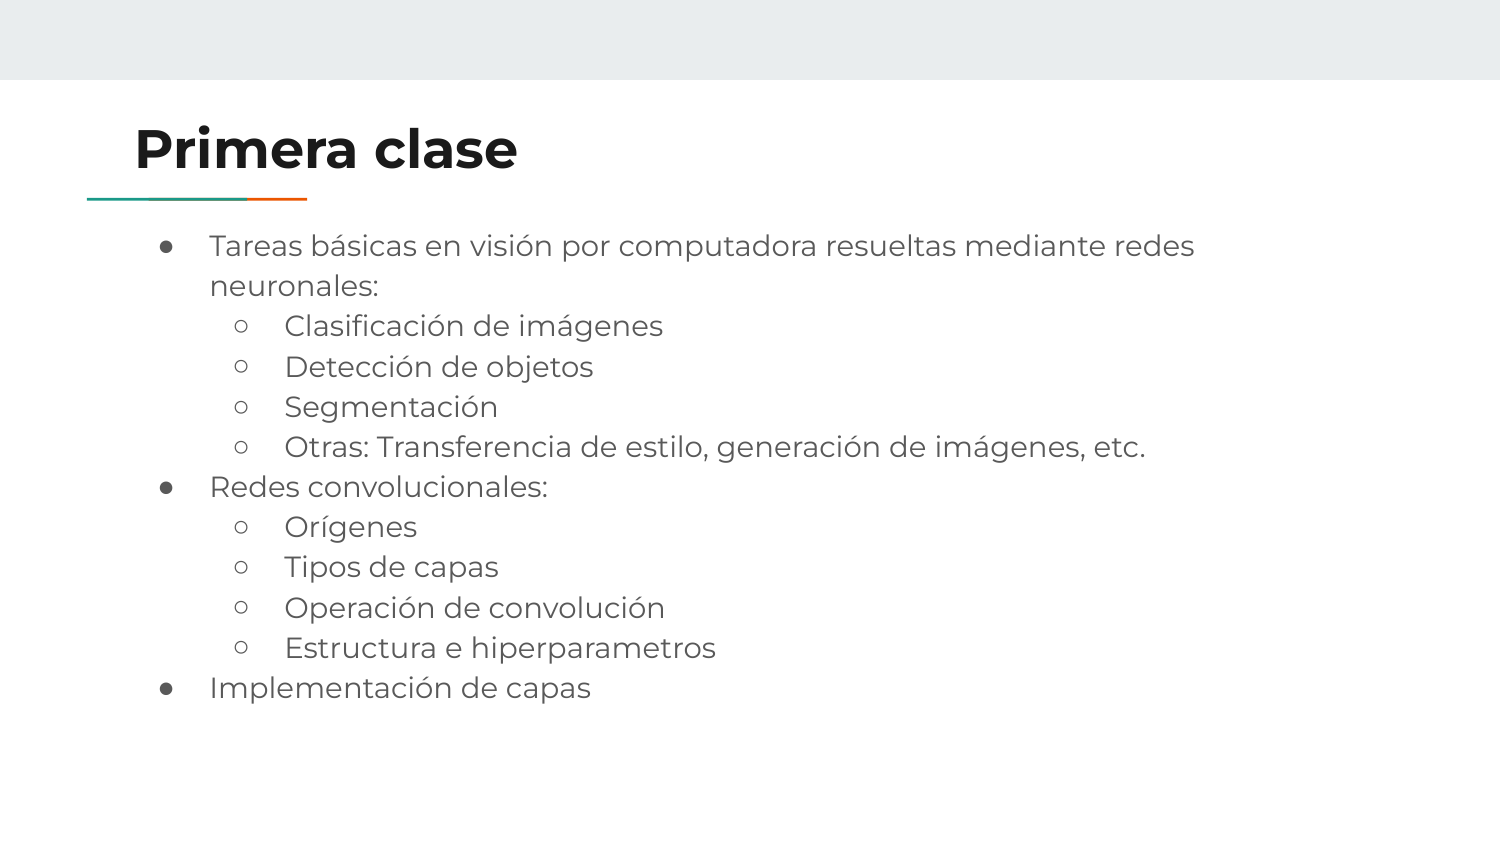

# Primera clase

Tareas básicas en visión por computadora resueltas mediante redes neuronales:
Clasificación de imágenes
Detección de objetos
Segmentación
Otras: Transferencia de estilo, generación de imágenes, etc.
Redes convolucionales:
Orígenes
Tipos de capas
Operación de convolución
Estructura e hiperparametros
Implementación de capas